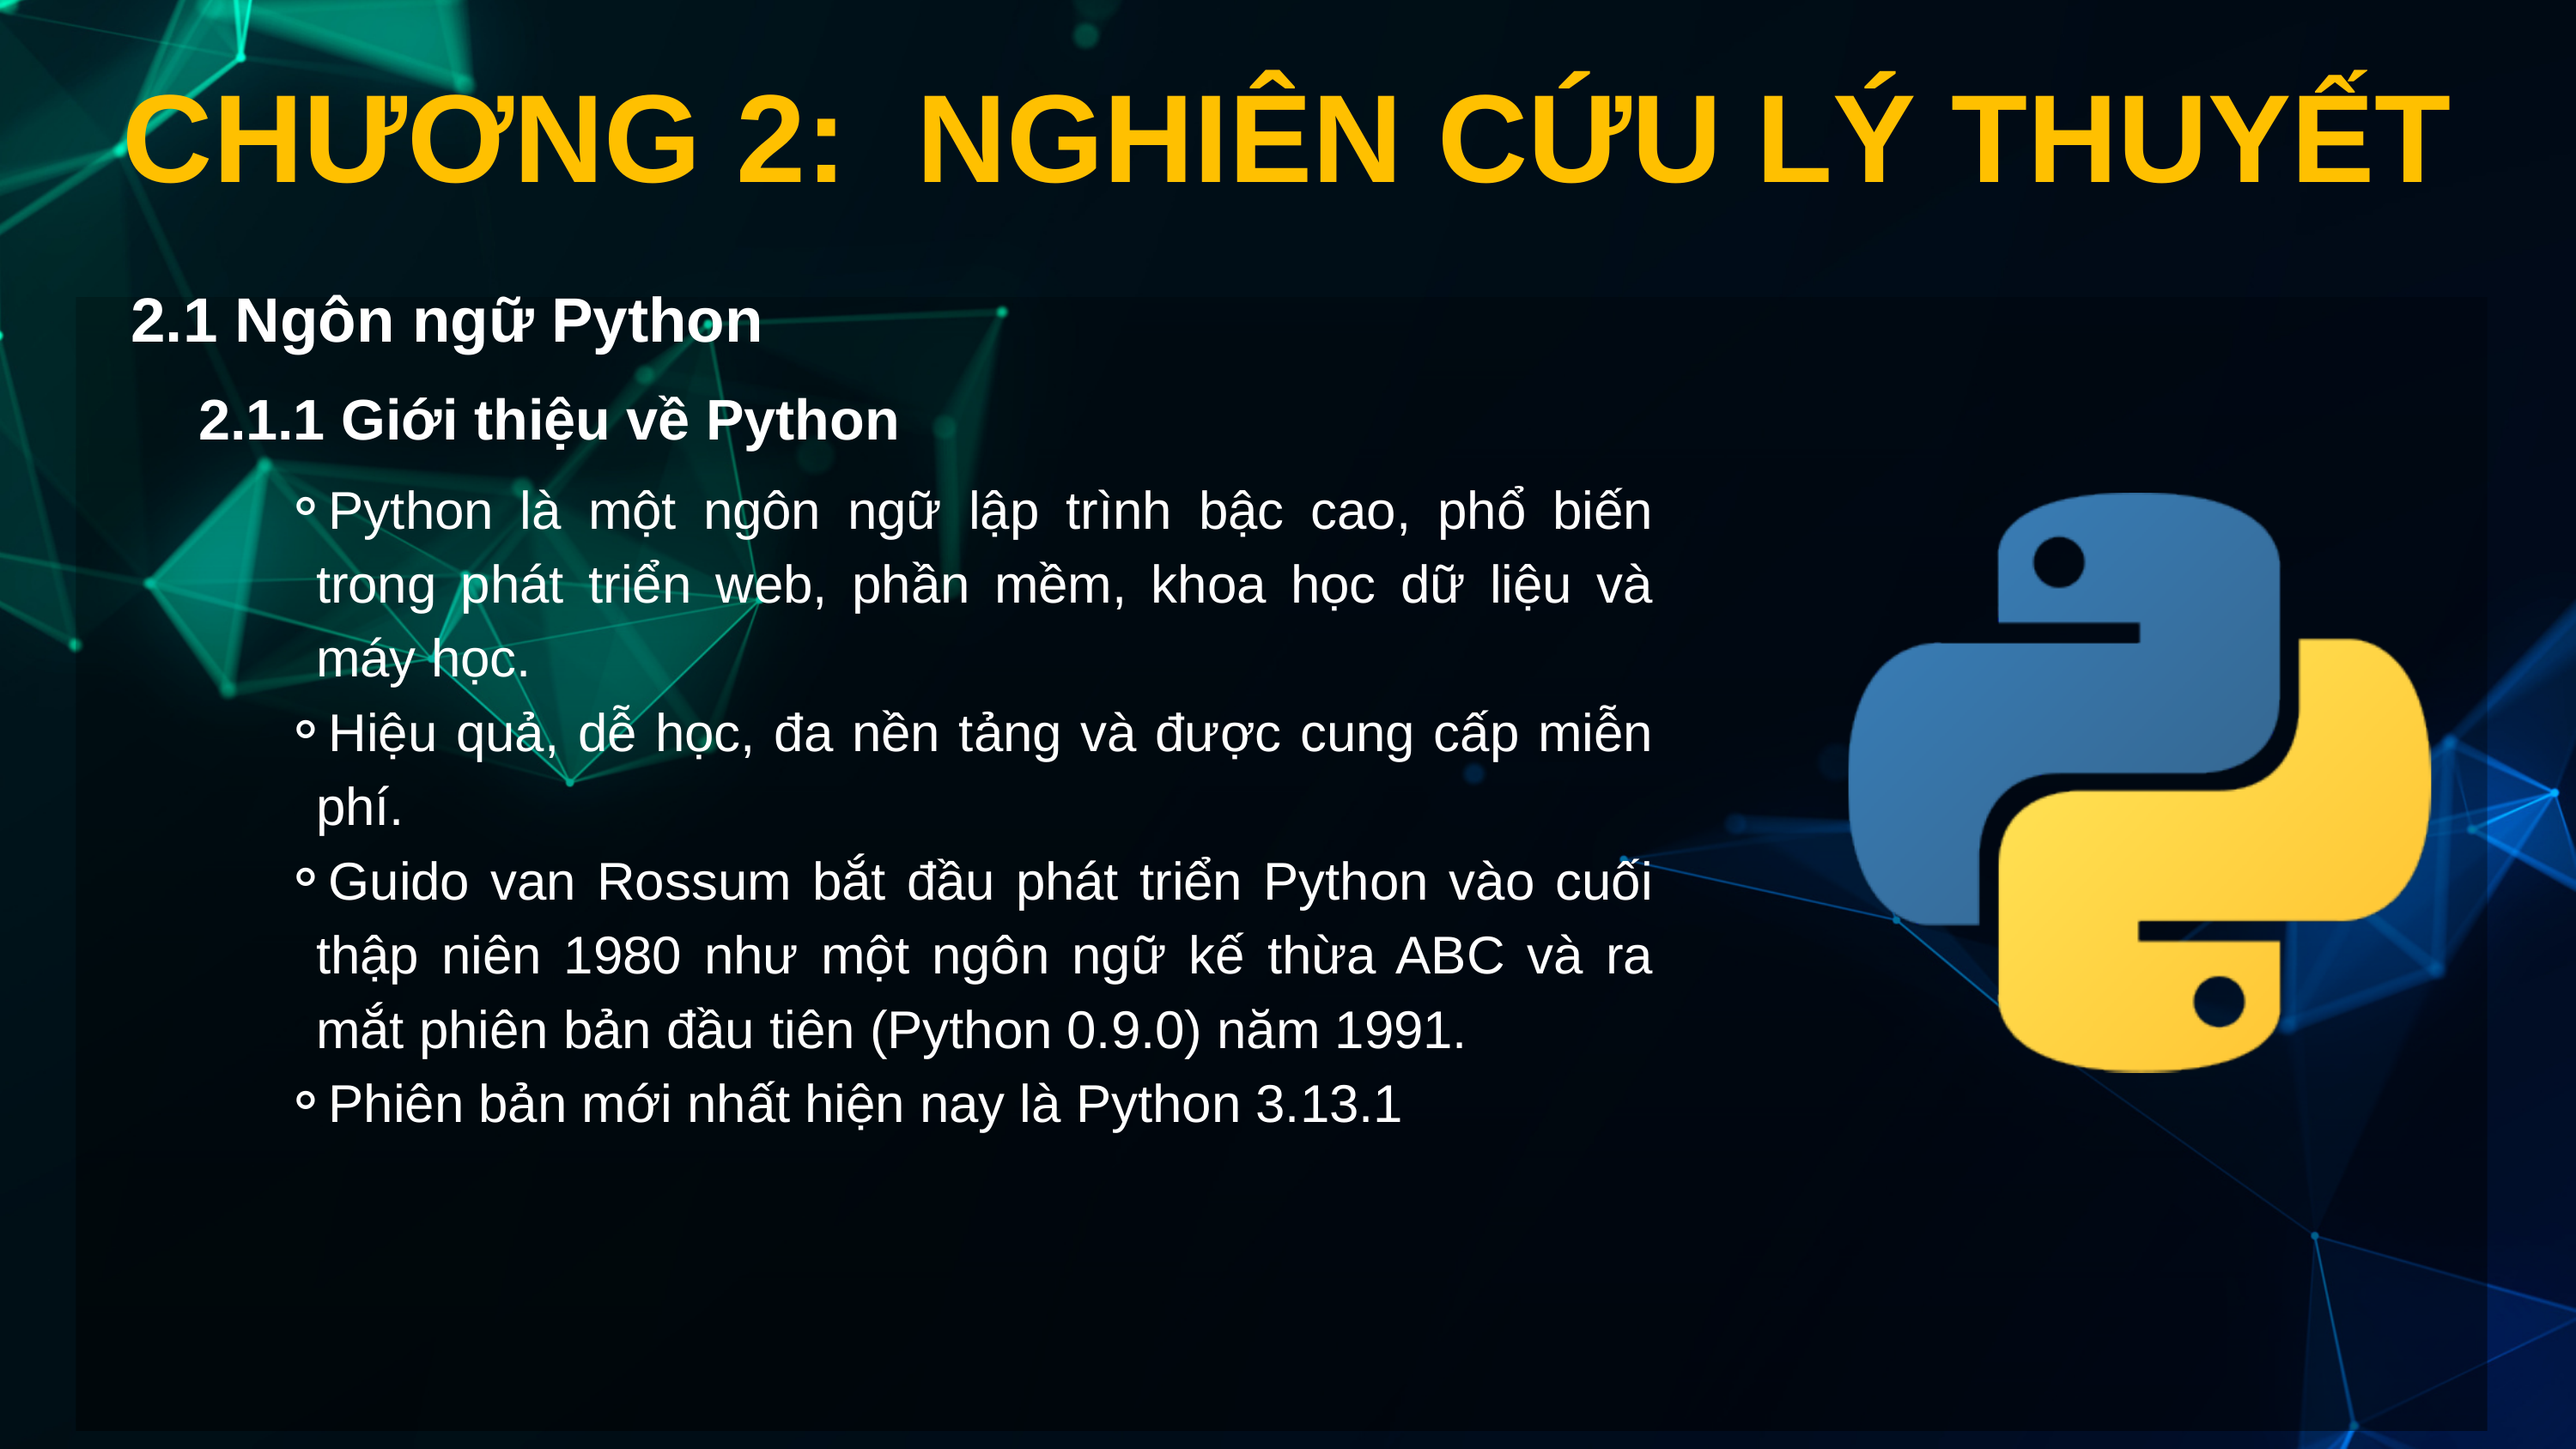

CHƯƠNG 2:  NGHIÊN CỨU LÝ THUYẾT

2.1 Ngôn ngữ Python

2.1.1 Giới thiệu về Python

Python là một ngôn ngữ lập trình bậc cao, phổ biến trong phát triển web, phần mềm, khoa học dữ liệu và máy học.
Hiệu quả, dễ học, đa nền tảng và được cung cấp miễn phí.
Guido van Rossum bắt đầu phát triển Python vào cuối thập niên 1980 như một ngôn ngữ kế thừa ABC và ra mắt phiên bản đầu tiên (Python 0.9.0) năm 1991.
Phiên bản mới nhất hiện nay là Python 3.13.1